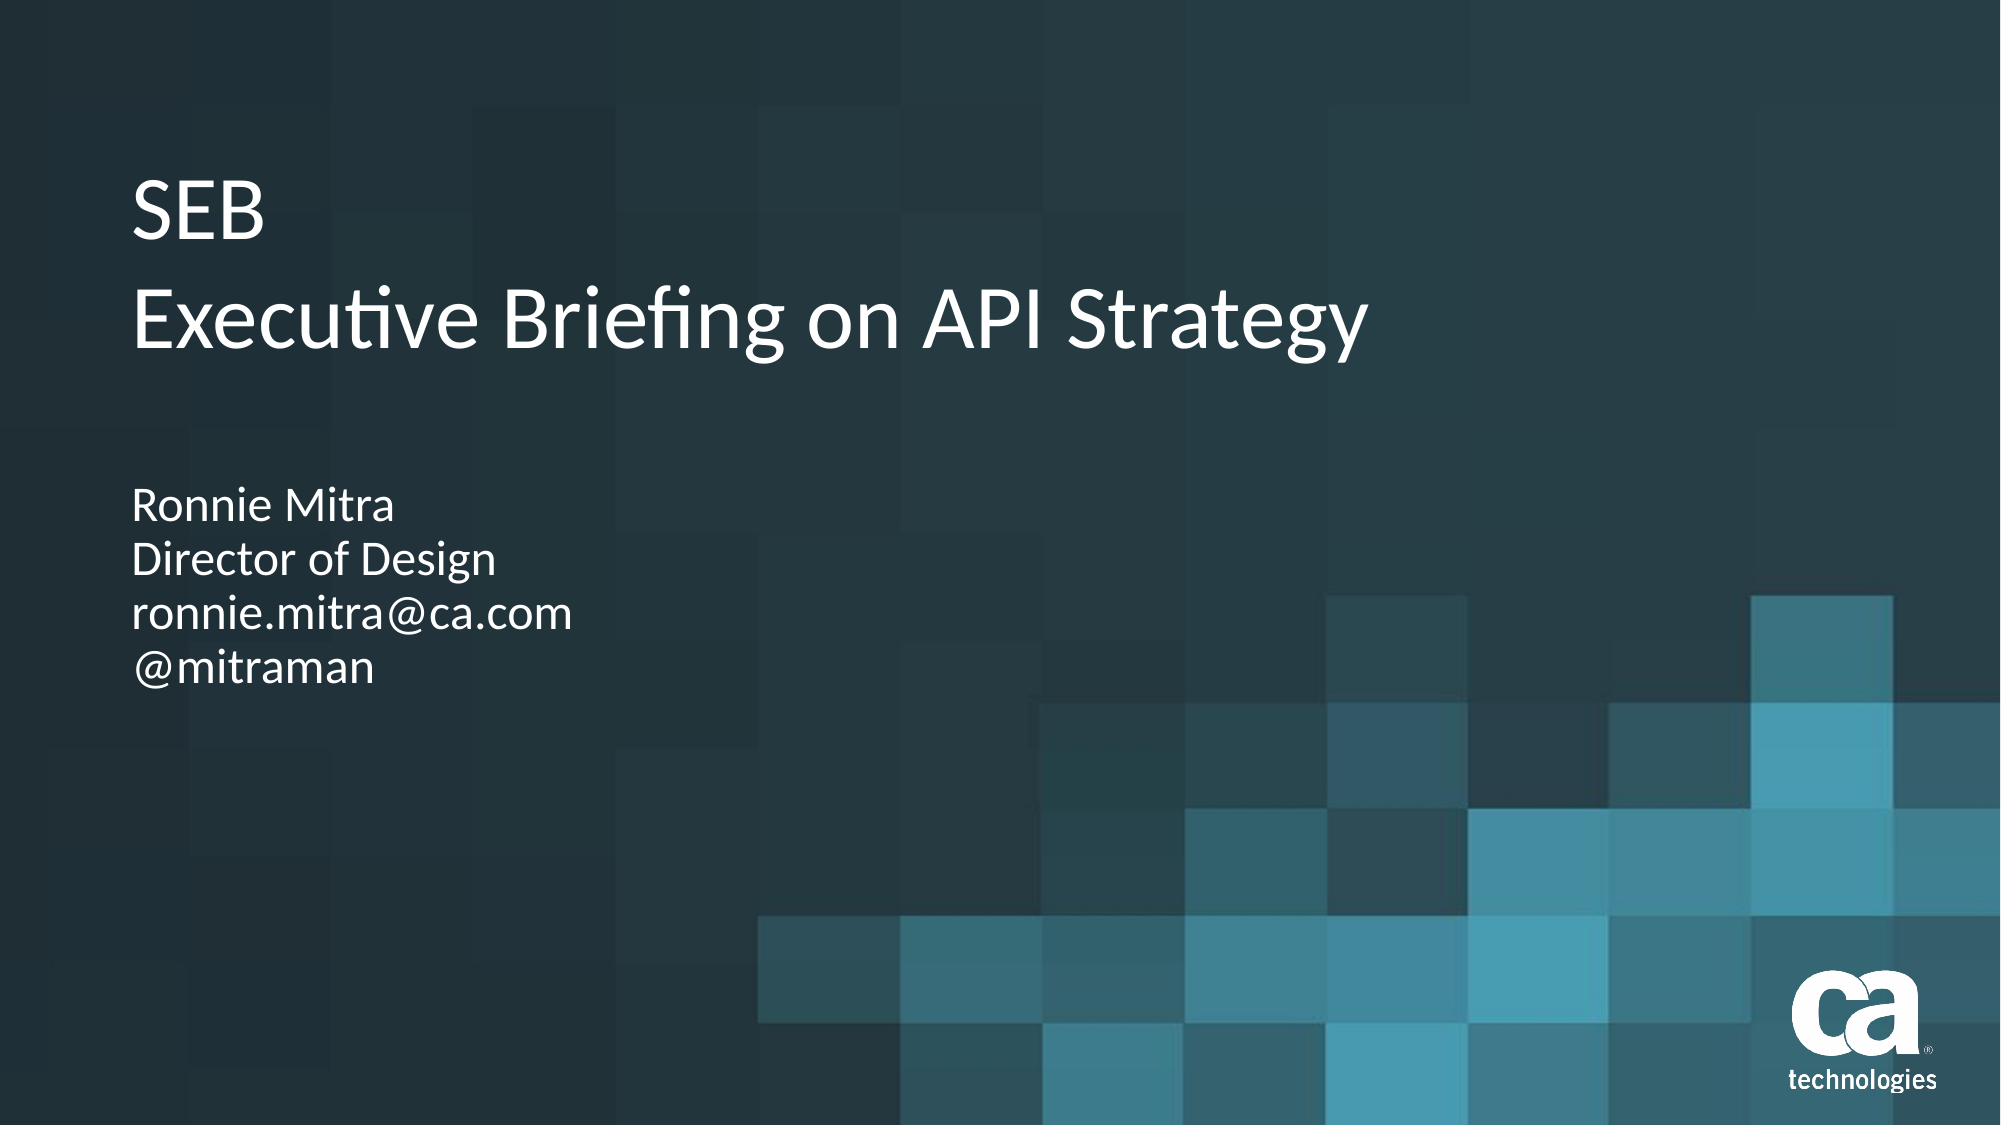

# SEB Executive Briefing on API Strategy
Ronnie Mitra
Director of Design
ronnie.mitra@ca.com
@mitraman